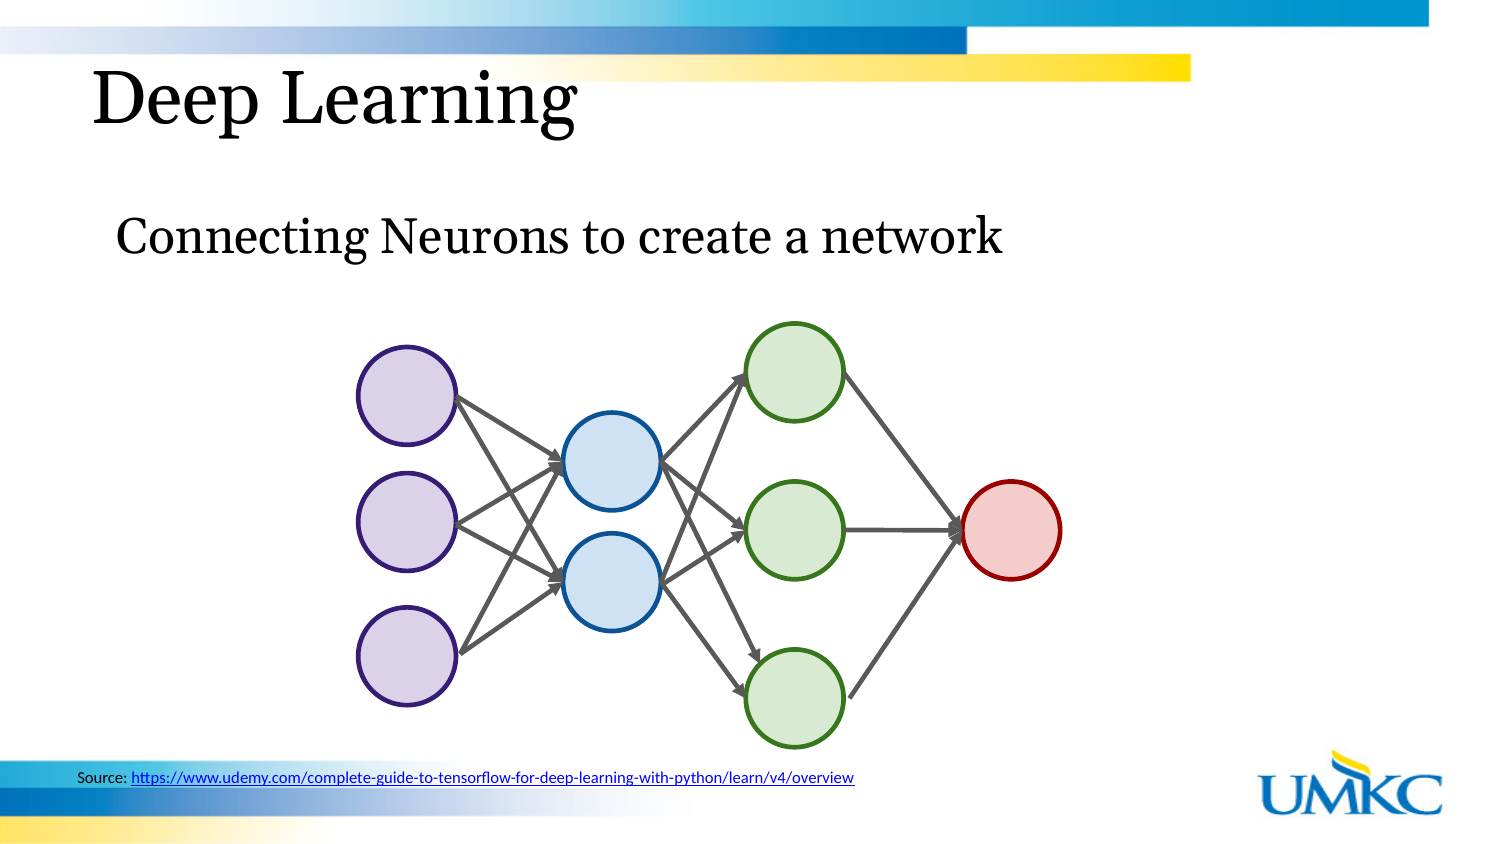

# Deep Learning
Connecting Neurons to create a network

Source: https://www.udemy.com/complete-guide-to-tensorflow-for-deep-learning-with-python/learn/v4/overview